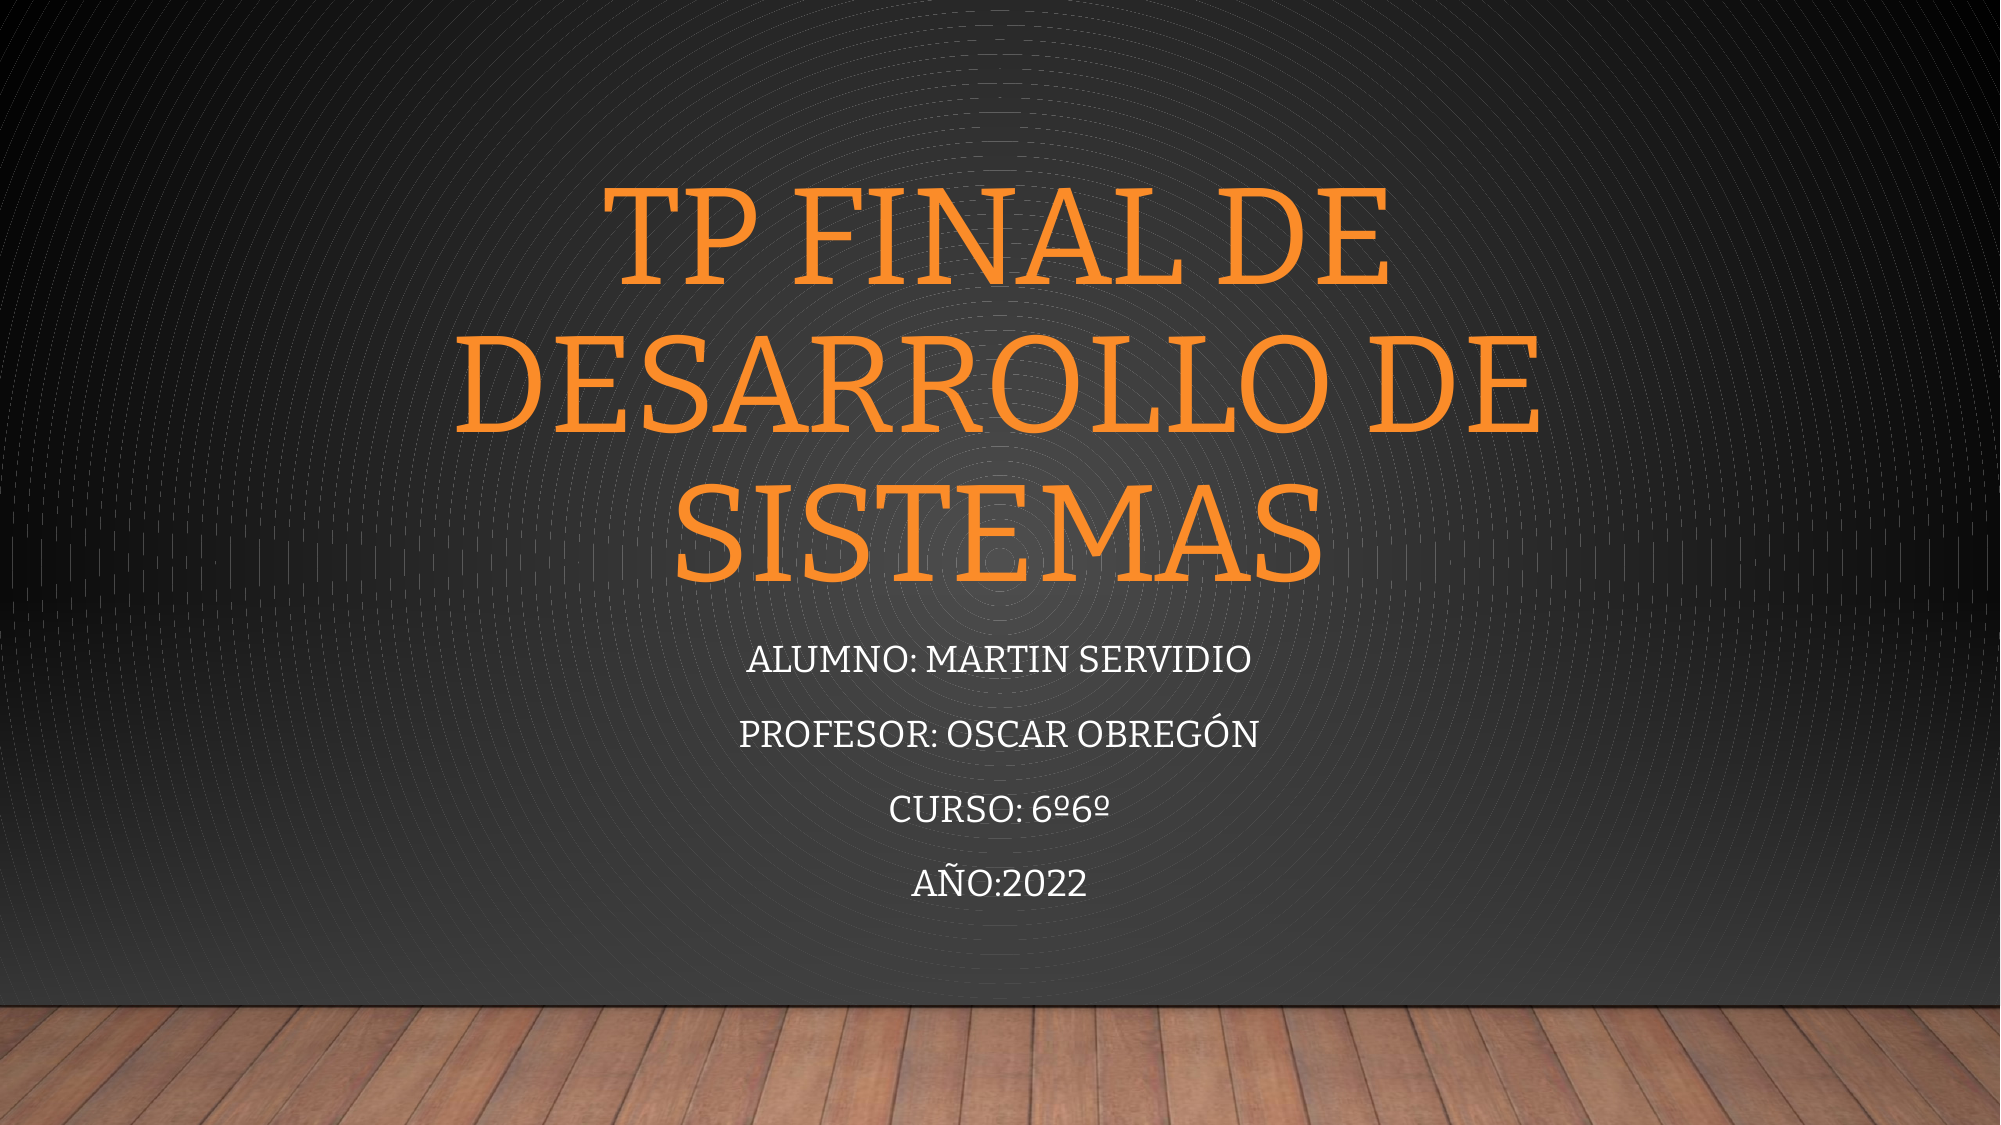

# Tp final de Desarrollo de sistemas
Alumno: Martin Servidio
Profesor: Oscar Obregón
Curso: 6º6º
Año:2022